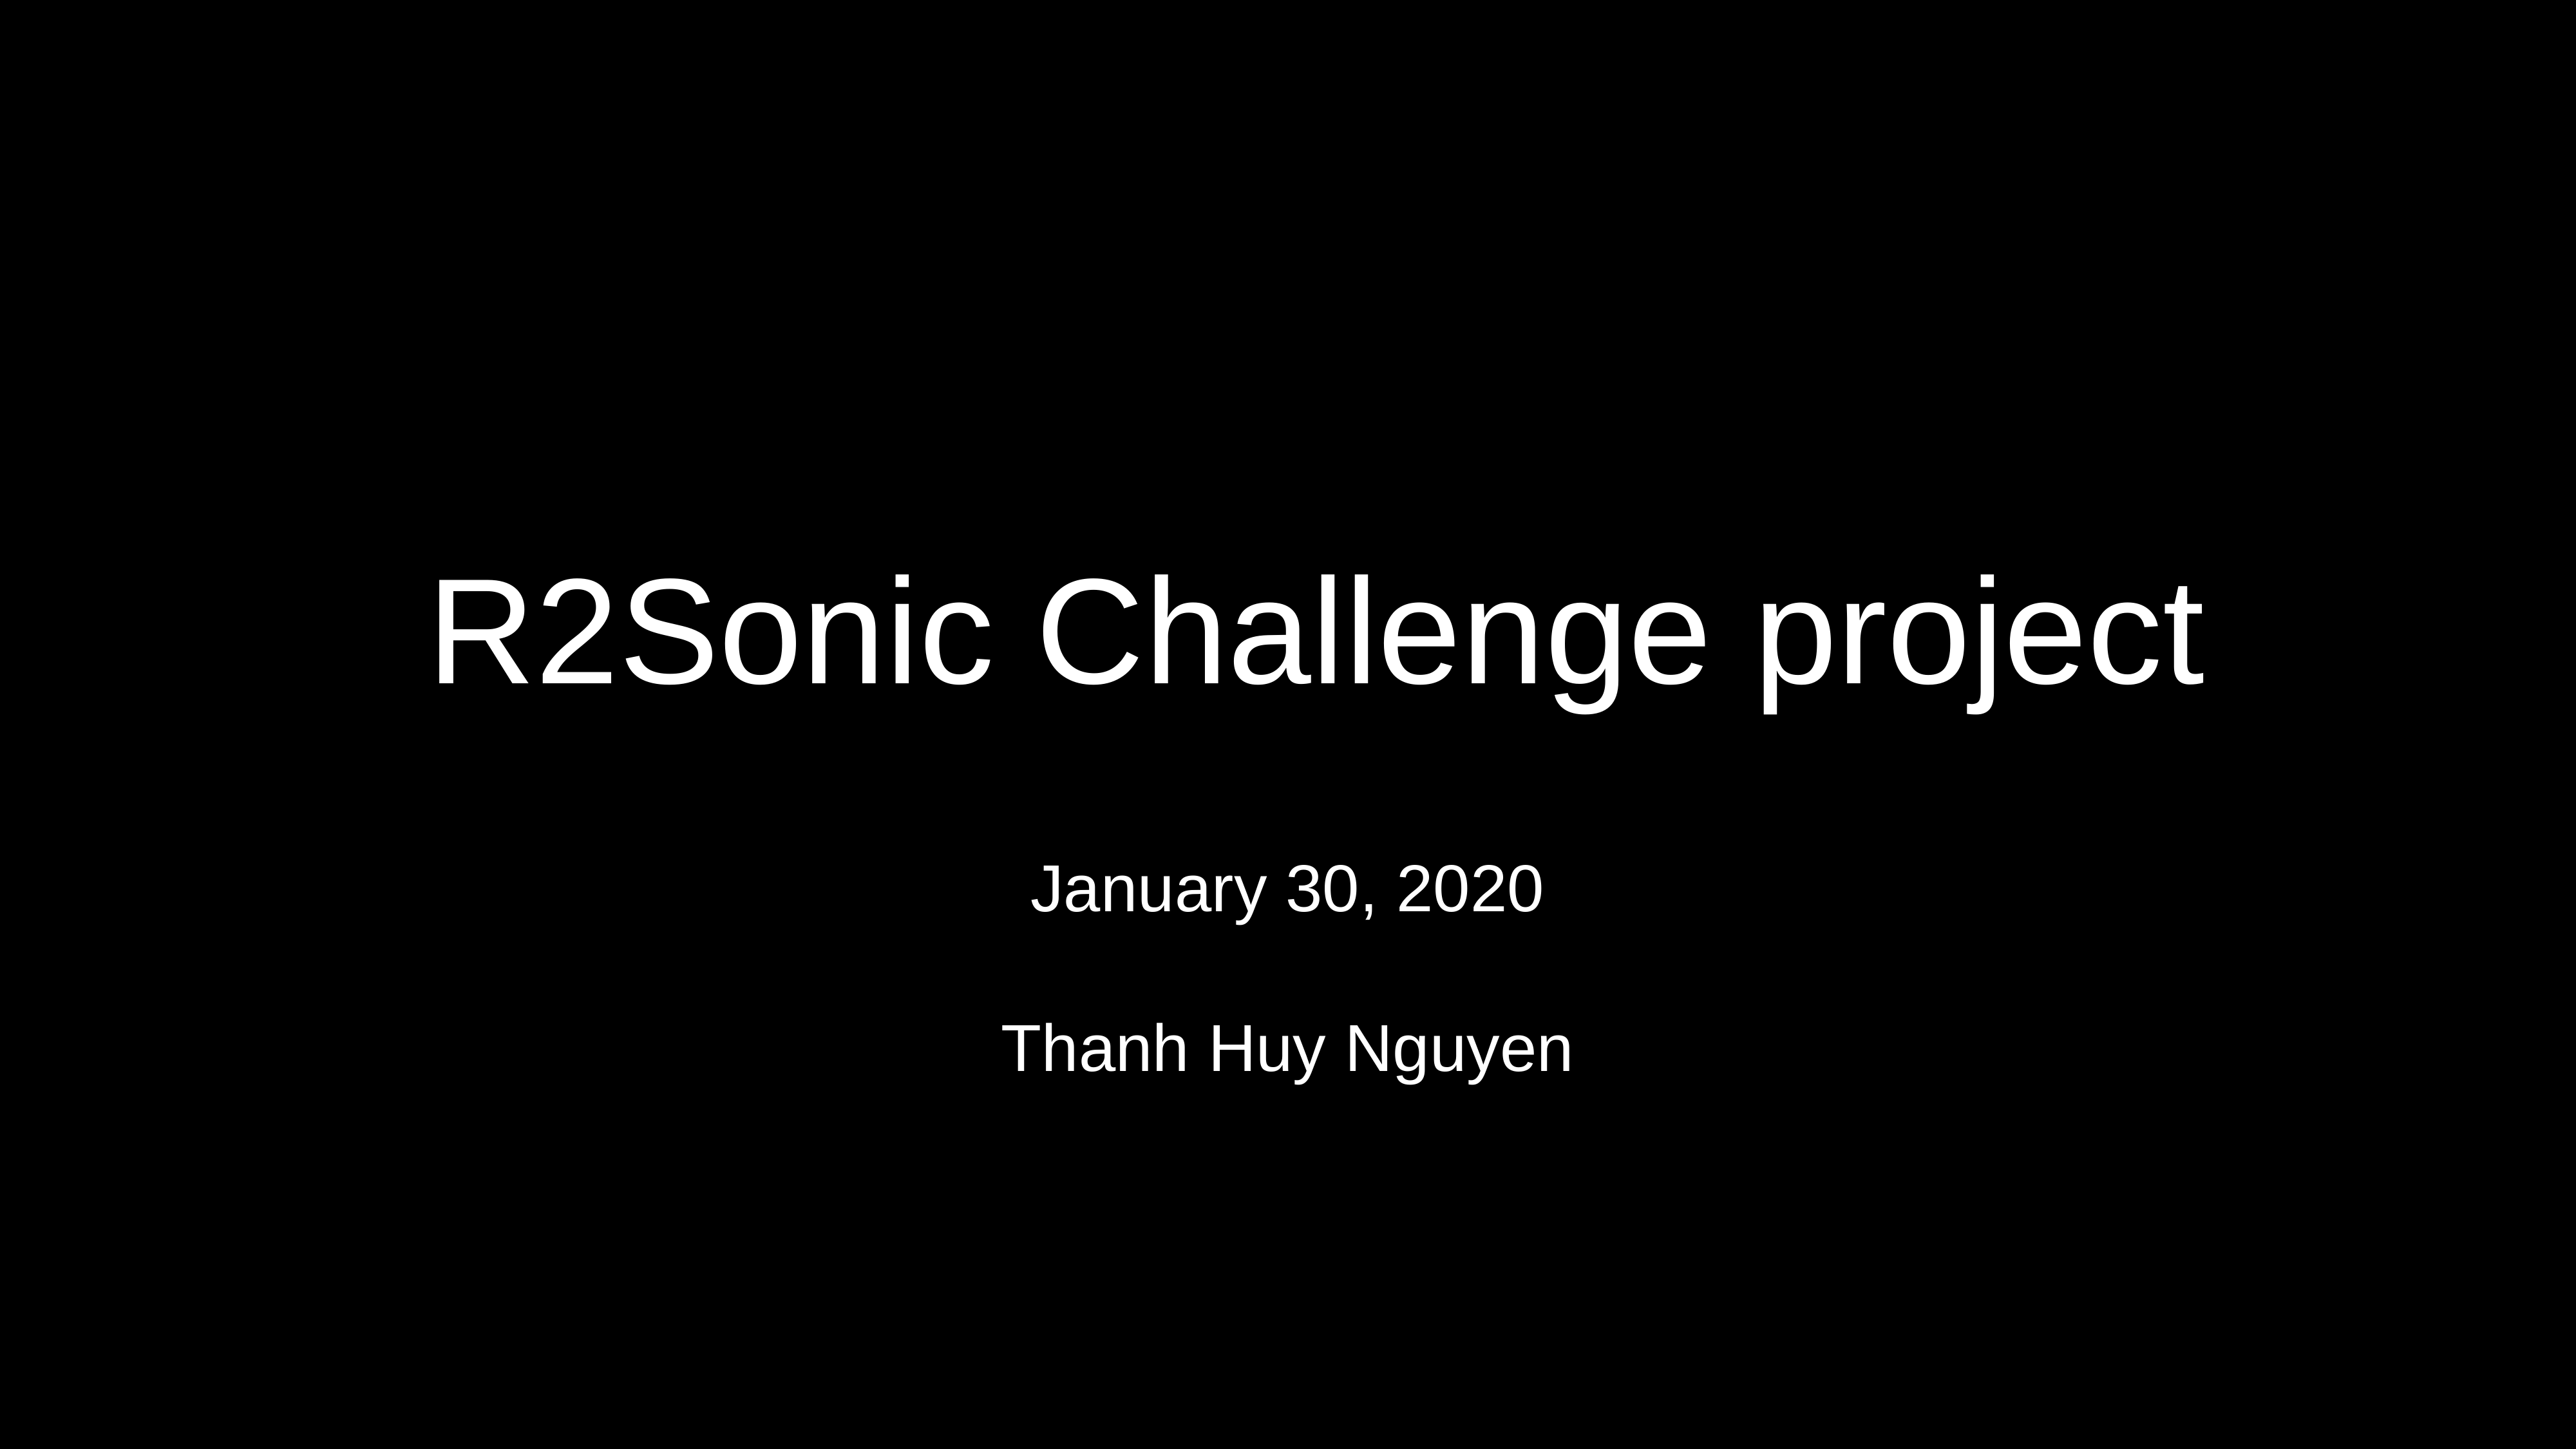

# R2Sonic Challenge project
January 30, 2020

Thanh Huy Nguyen
1